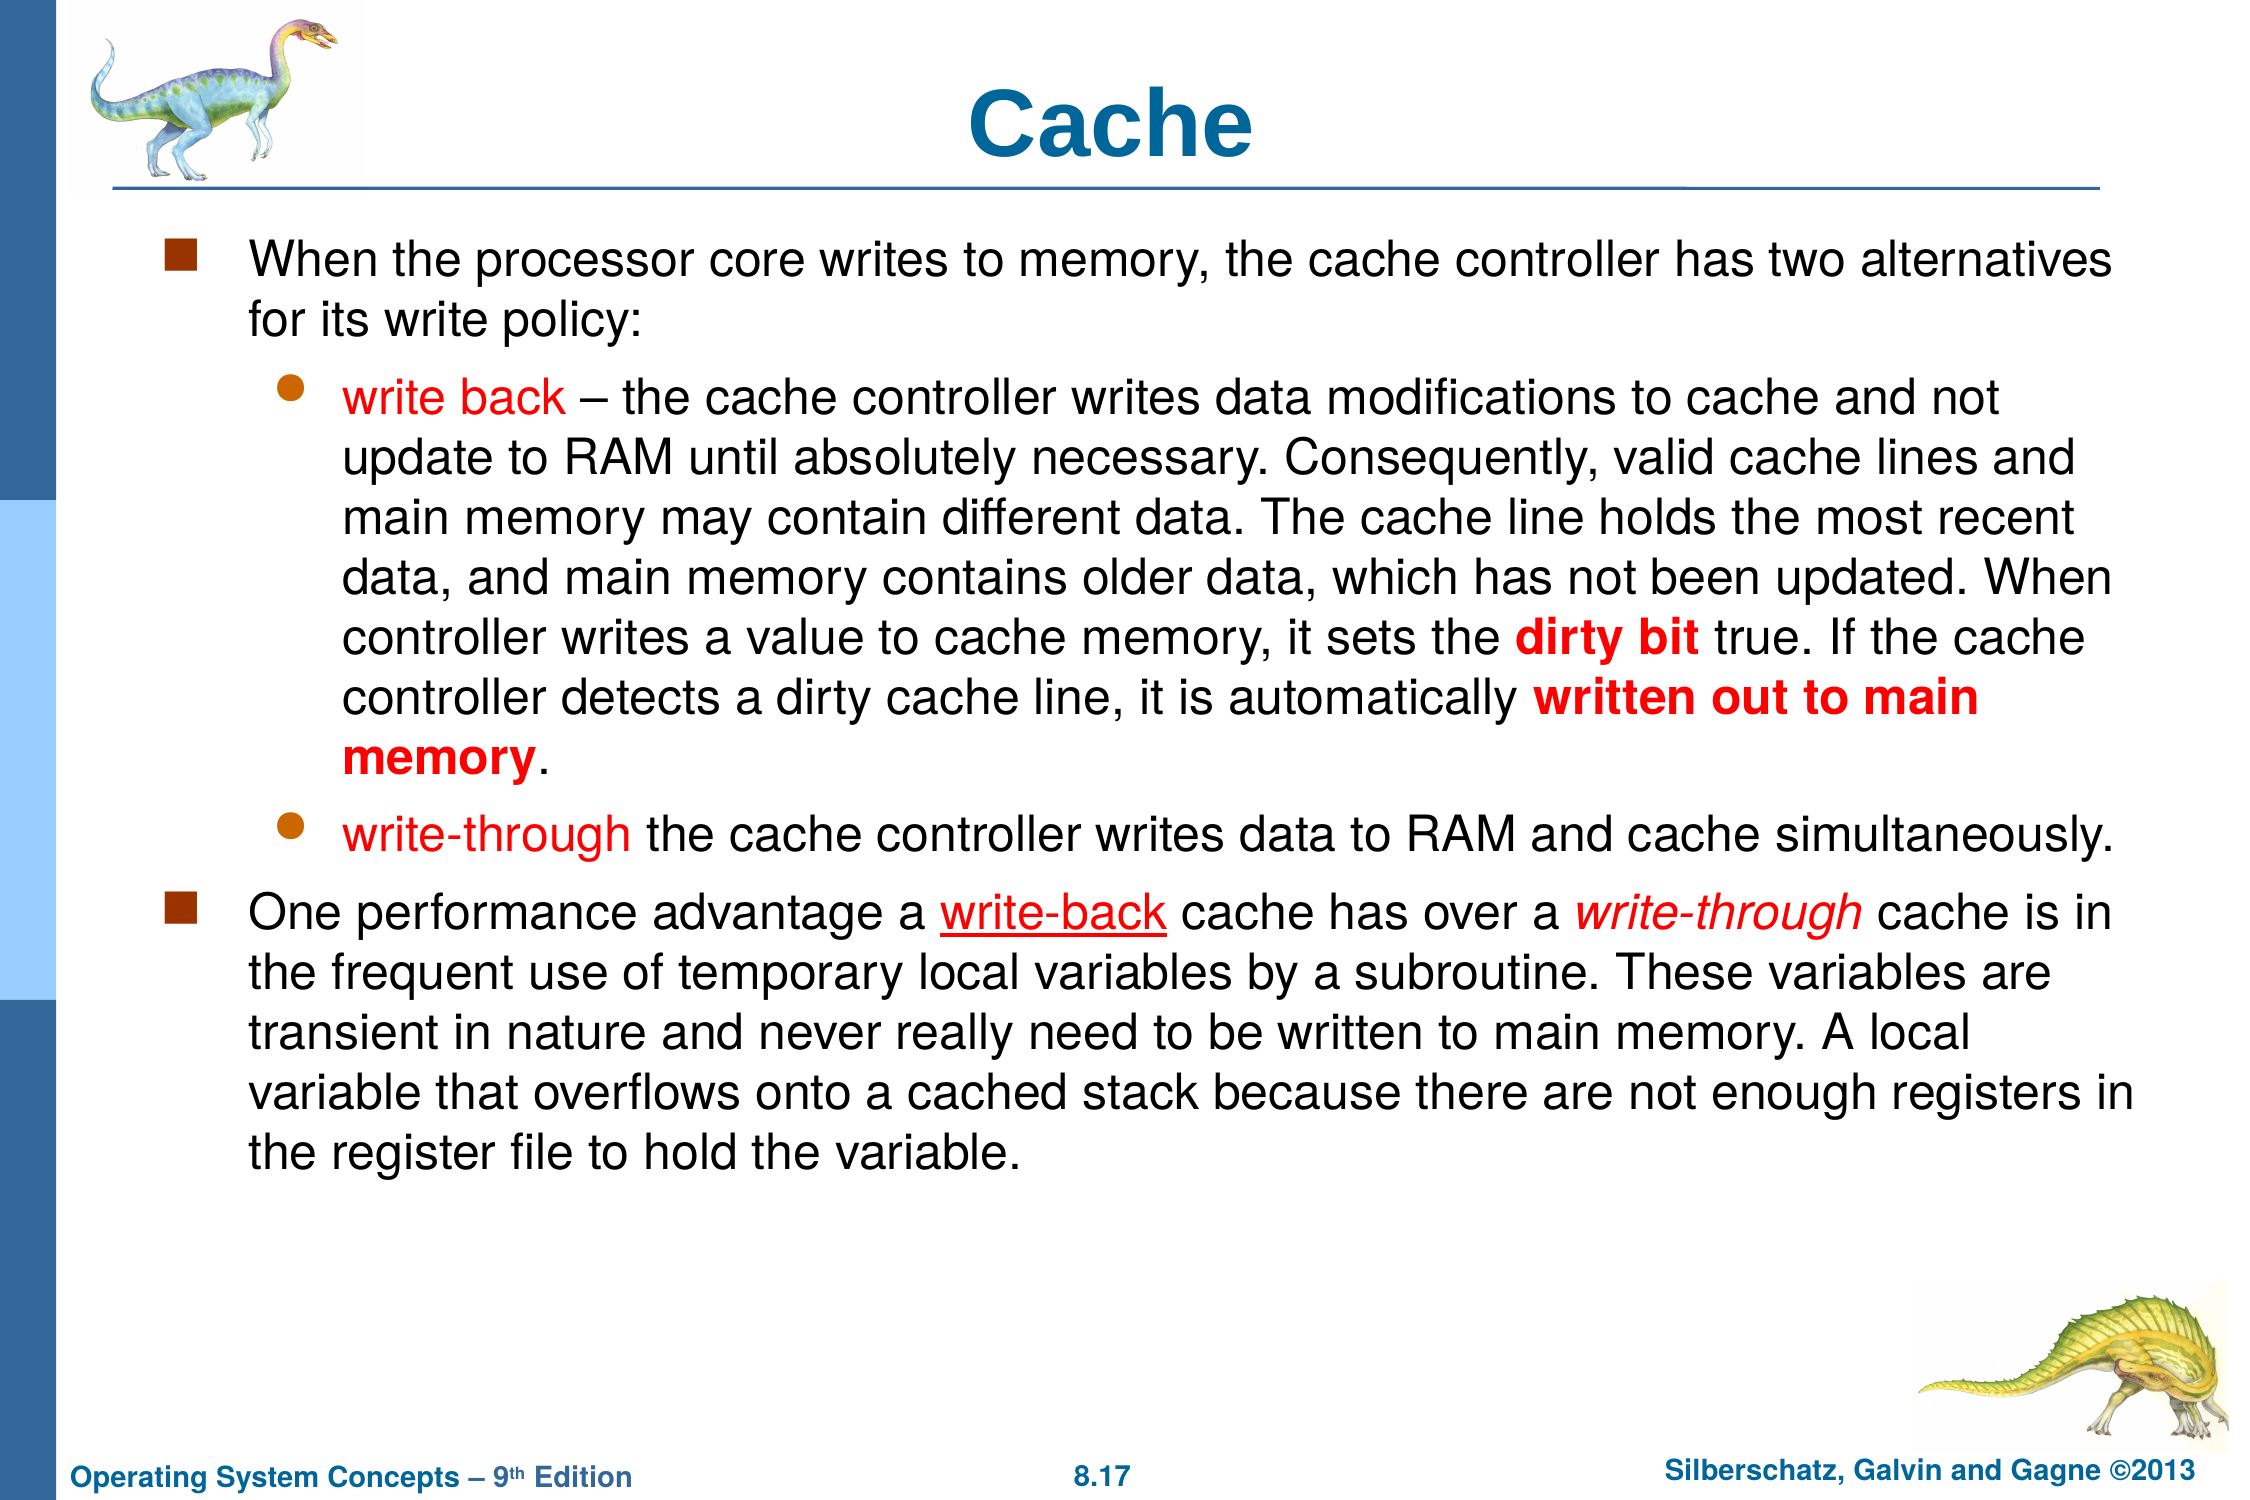

# Cache
When the processor core writes to memory, the cache controller has two alternatives for its write policy:
write back – the cache controller writes data modifications to cache and not update to RAM until absolutely necessary. Consequently, valid cache lines and main memory may contain different data. The cache line holds the most recent data, and main memory contains older data, which has not been updated. When controller writes a value to cache memory, it sets the dirty bit true. If the cache controller detects a dirty cache line, it is automatically written out to main memory.
write-through the cache controller writes data to RAM and cache simultaneously.
One performance advantage a write-back cache has over a write-through cache is in the frequent use of temporary local variables by a subroutine. These variables are transient in nature and never really need to be written to main memory. A local variable that overflows onto a cached stack because there are not enough registers in the register file to hold the variable.